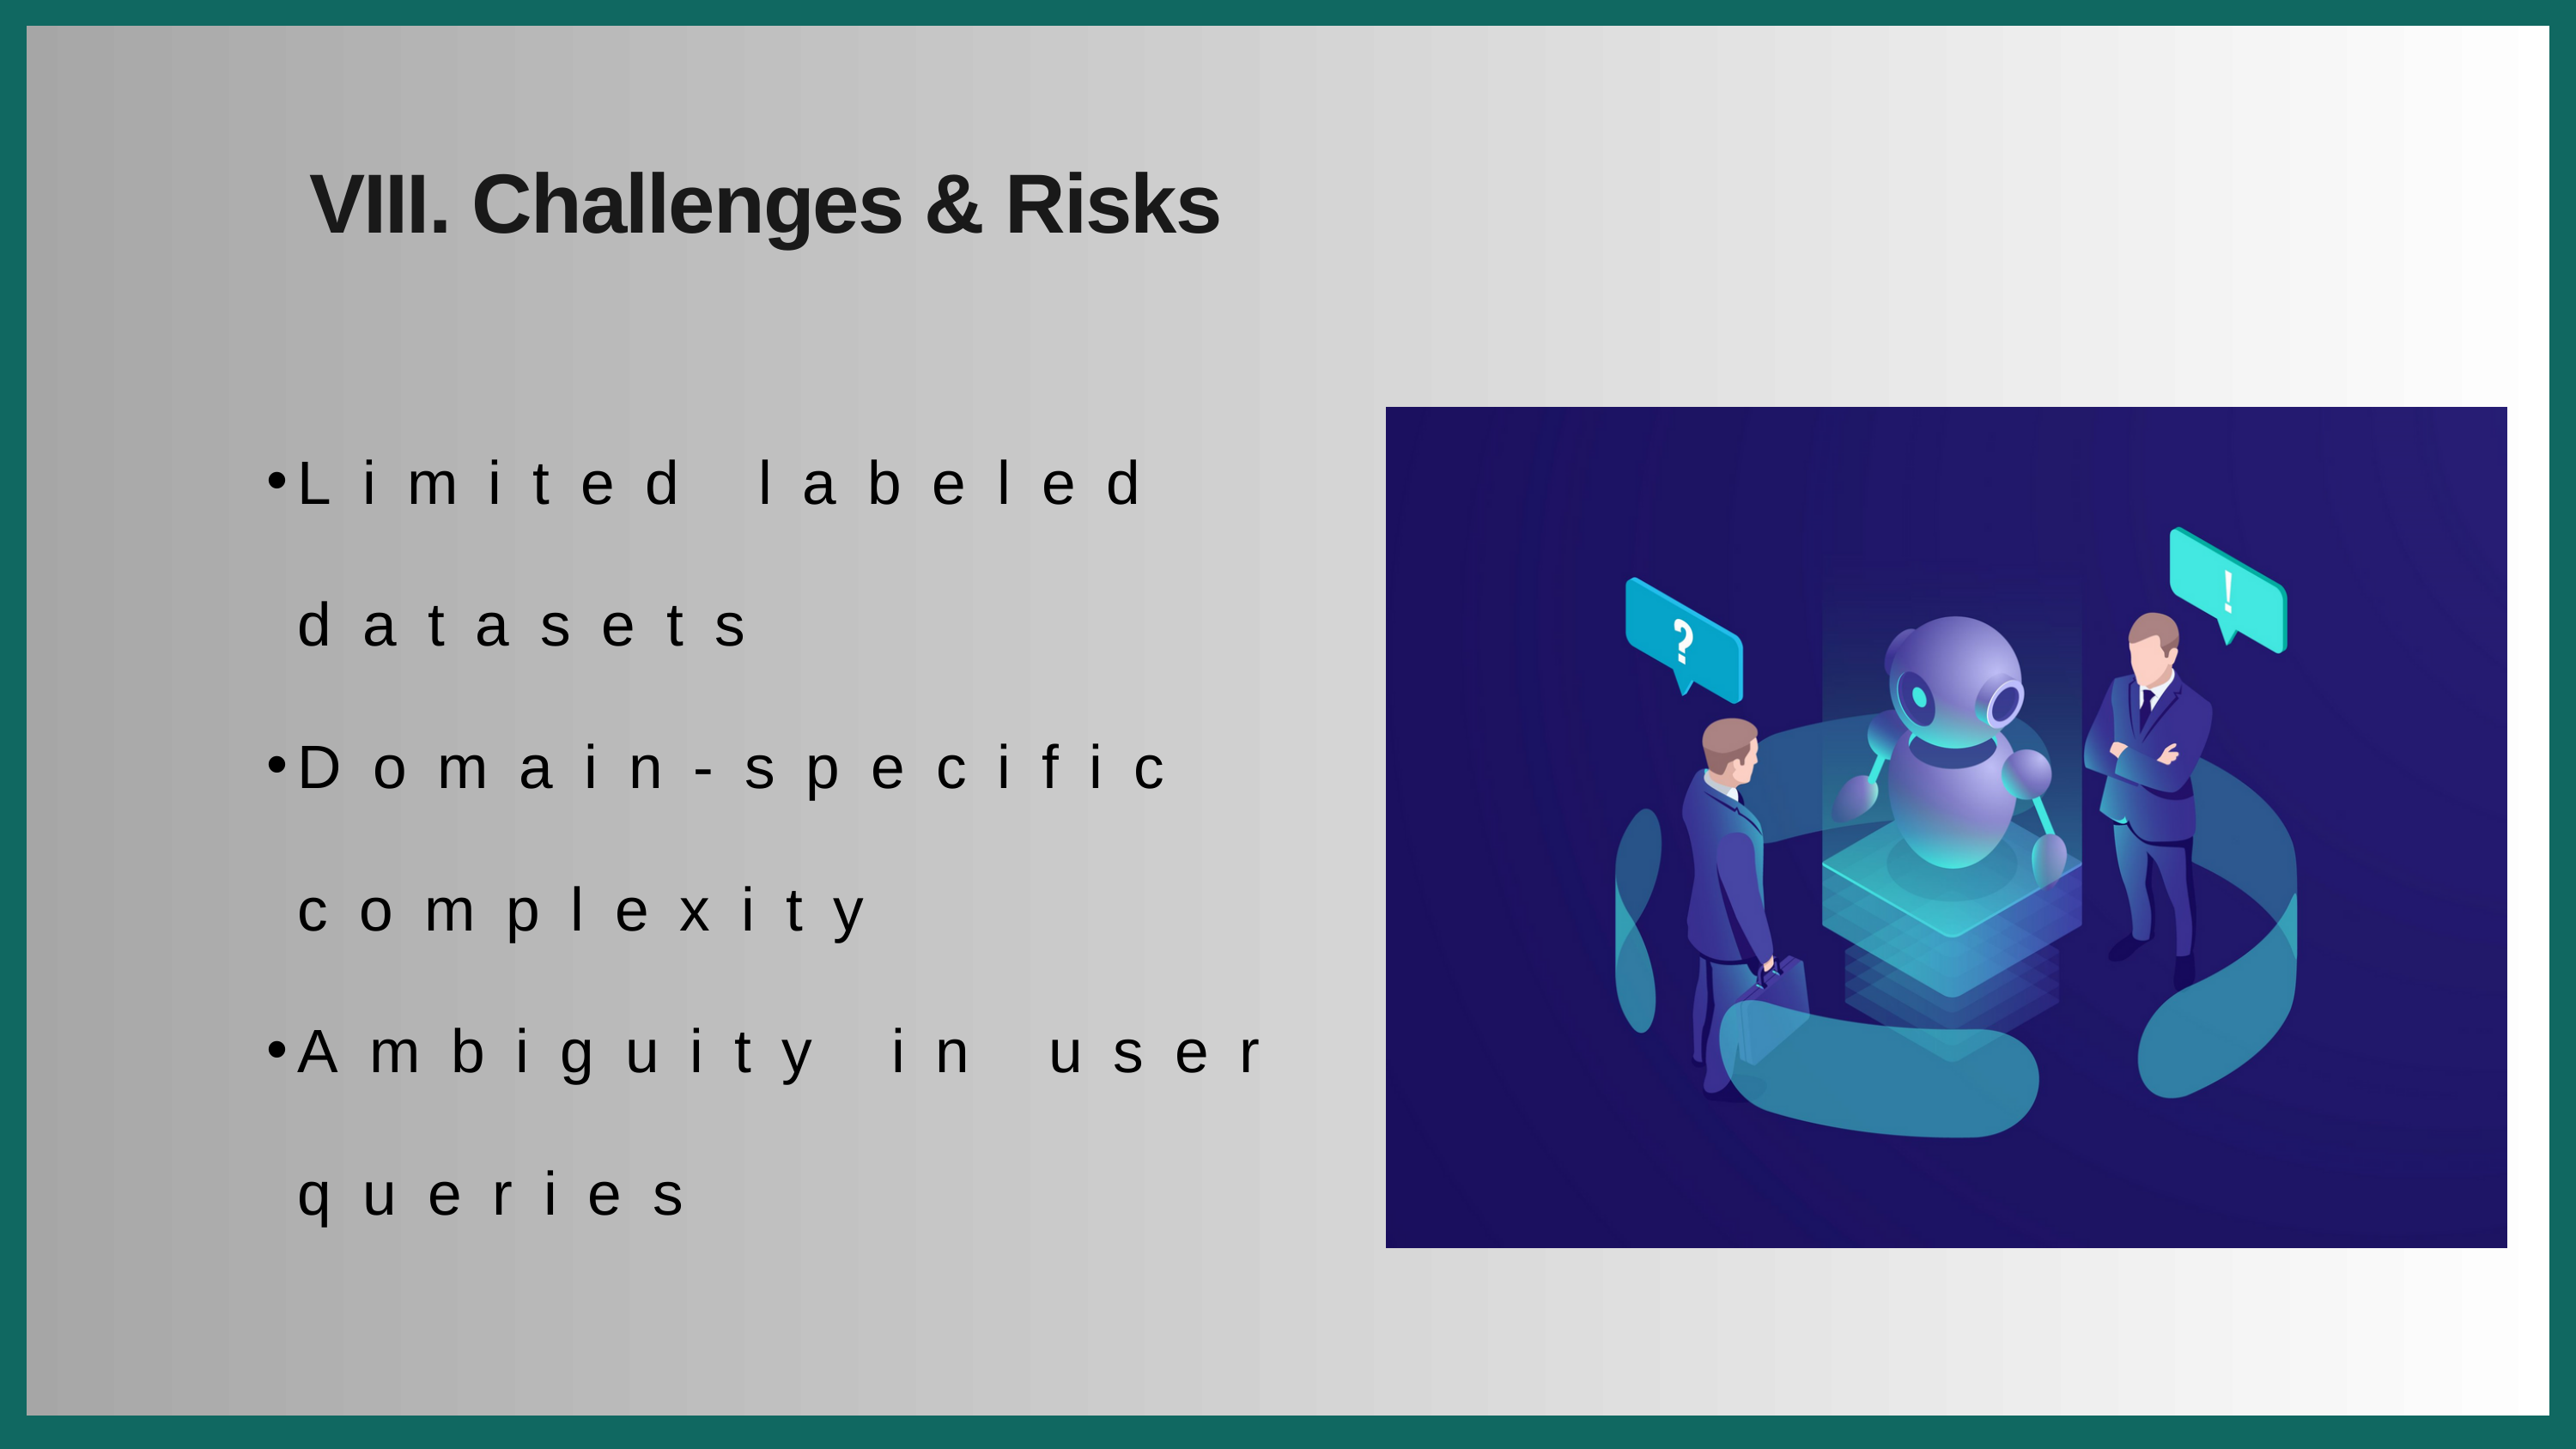

VIII. Challenges & Risks
Limited labeled datasets
Domain-specific complexity
Ambiguity in user queries